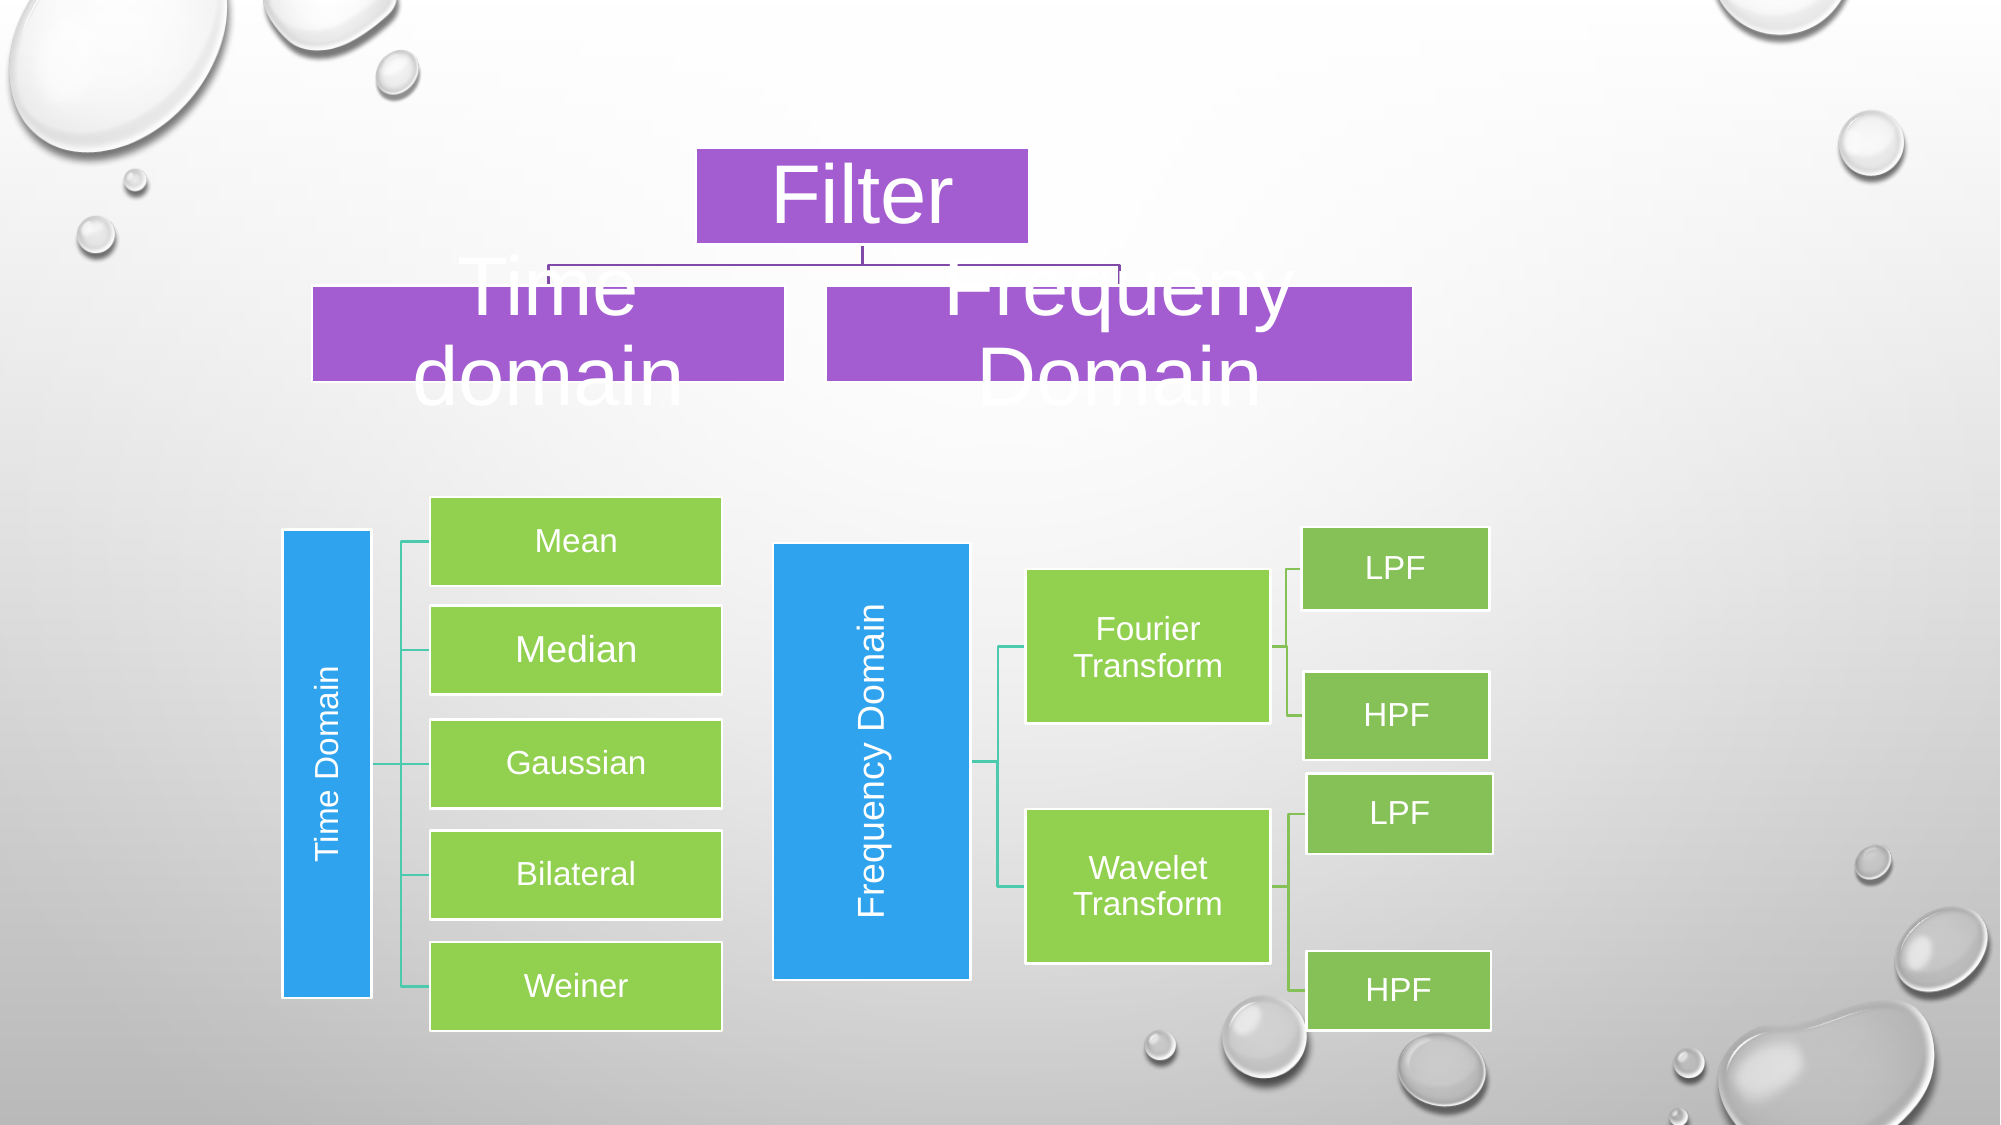

Filter
Time domain
Frequeny Domain

Frequency Domain
Fourier Transform
LPF
HPF
Wavelet Transform
LPF
HPF

Time Domain
Mean
Median
Gaussian
Bilateral
Weiner